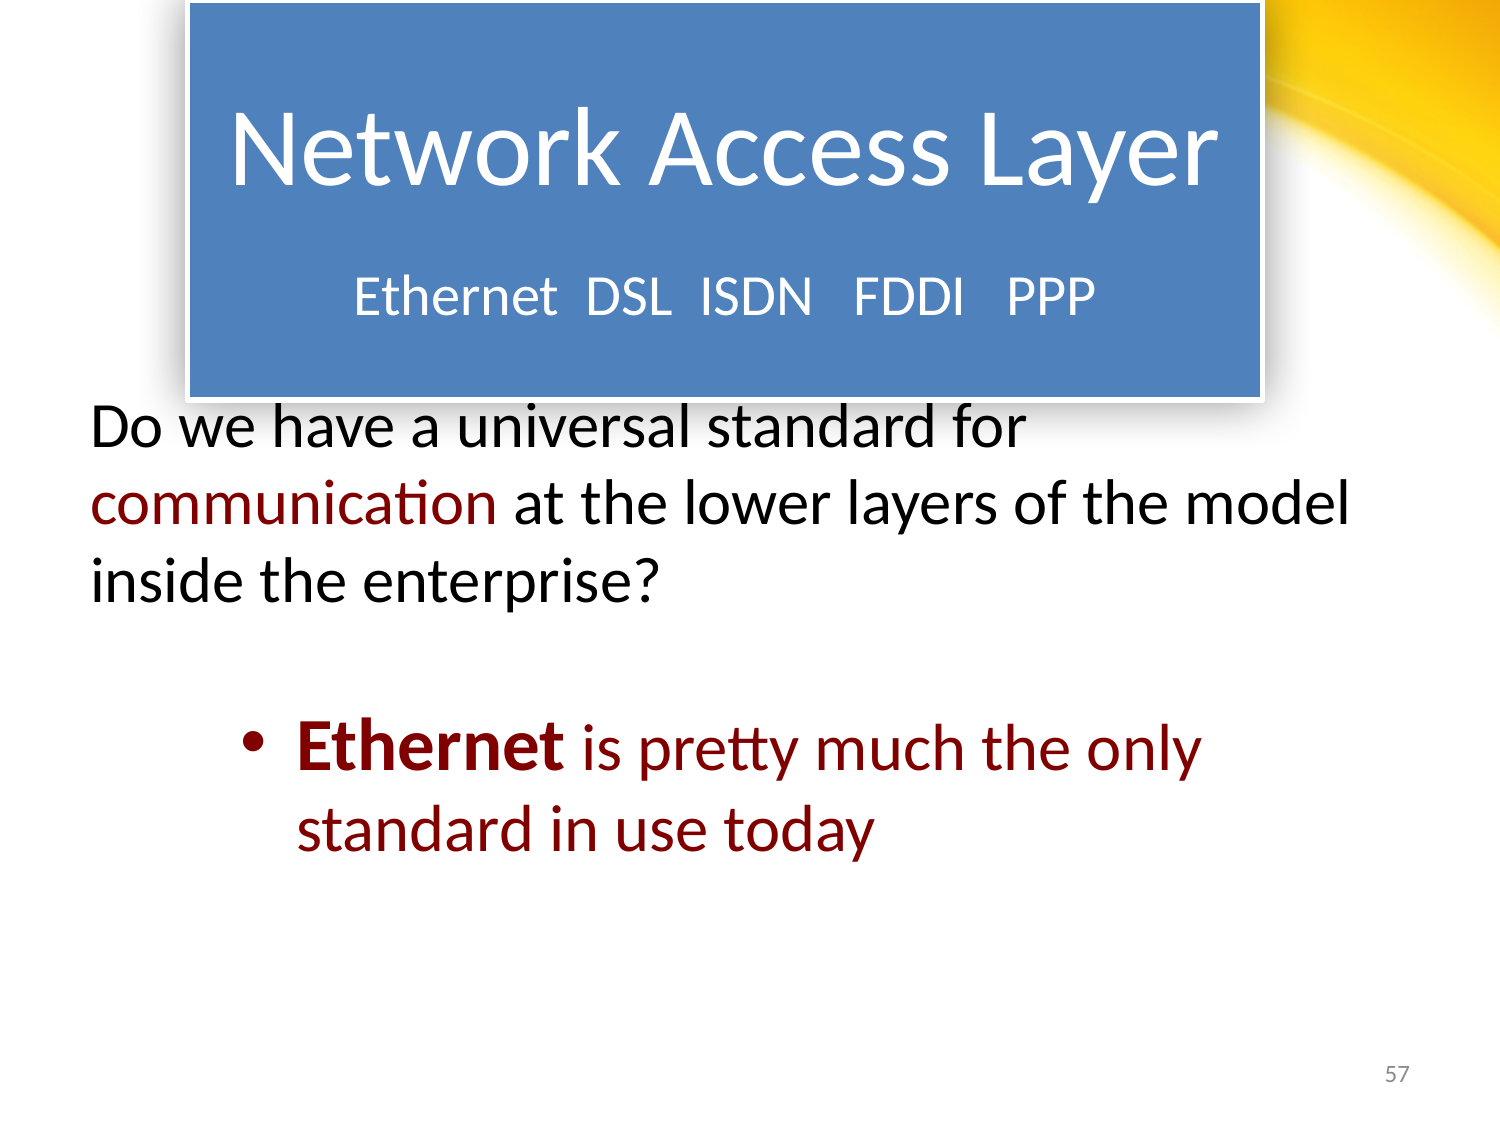

Network Access Layer

Ethernet  DSL  ISDN   FDDI   PPP
Do we have a universal standard for communication at the lower layers of the model inside the enterprise?
Ethernet is pretty much the only standard in use today
57